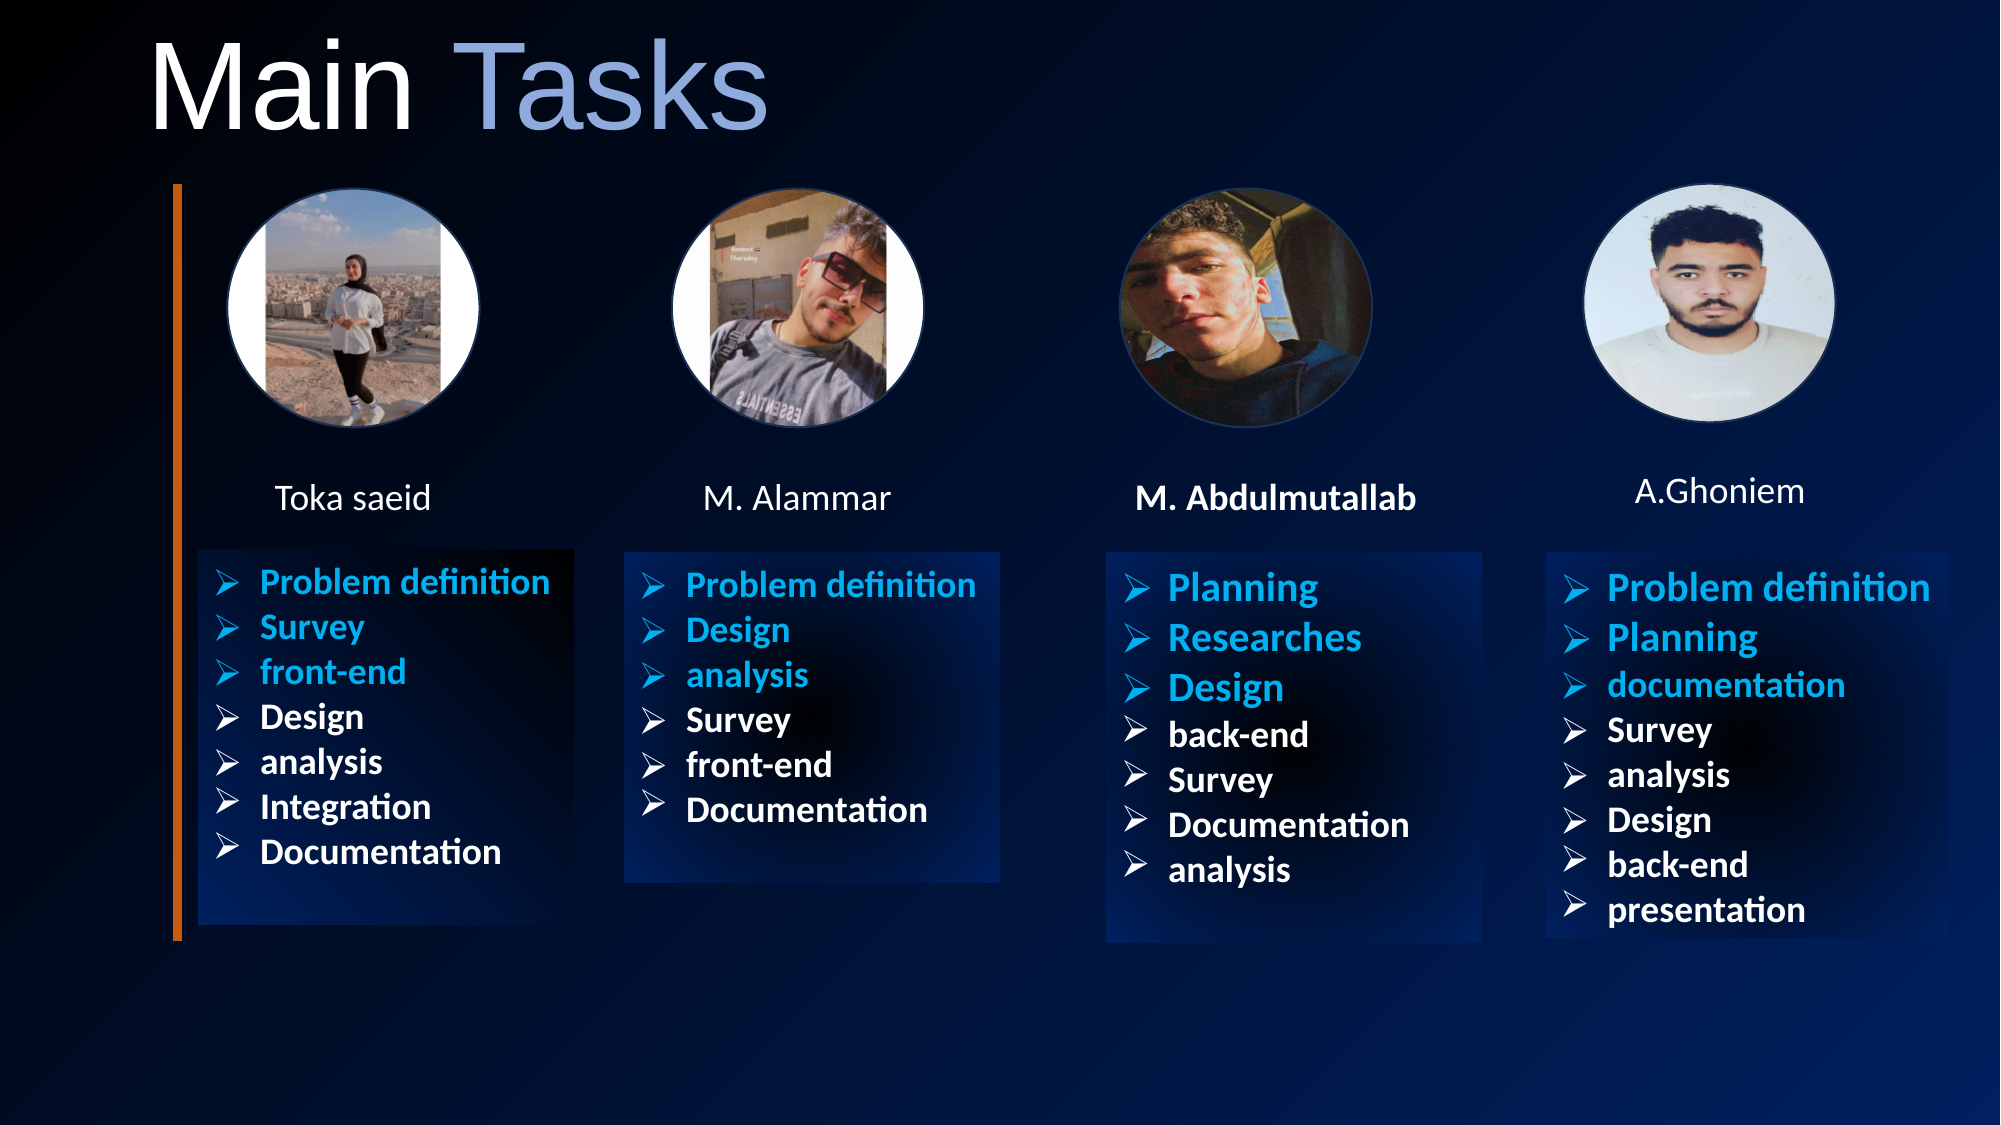

Main Tasks

A.Ghoniem

M. Alammar

M. Abdulmutallab

Toka saeid
Problem definition
Survey
front-end
Design
analysis
Integration
Documentation

Planning
Researches
Design
back-end
Survey
Documentation
analysis

Problem definition
Design
analysis
Survey
front-end
Documentation

Problem definition
Planning
documentation
Survey
analysis
Design
back-end
presentation